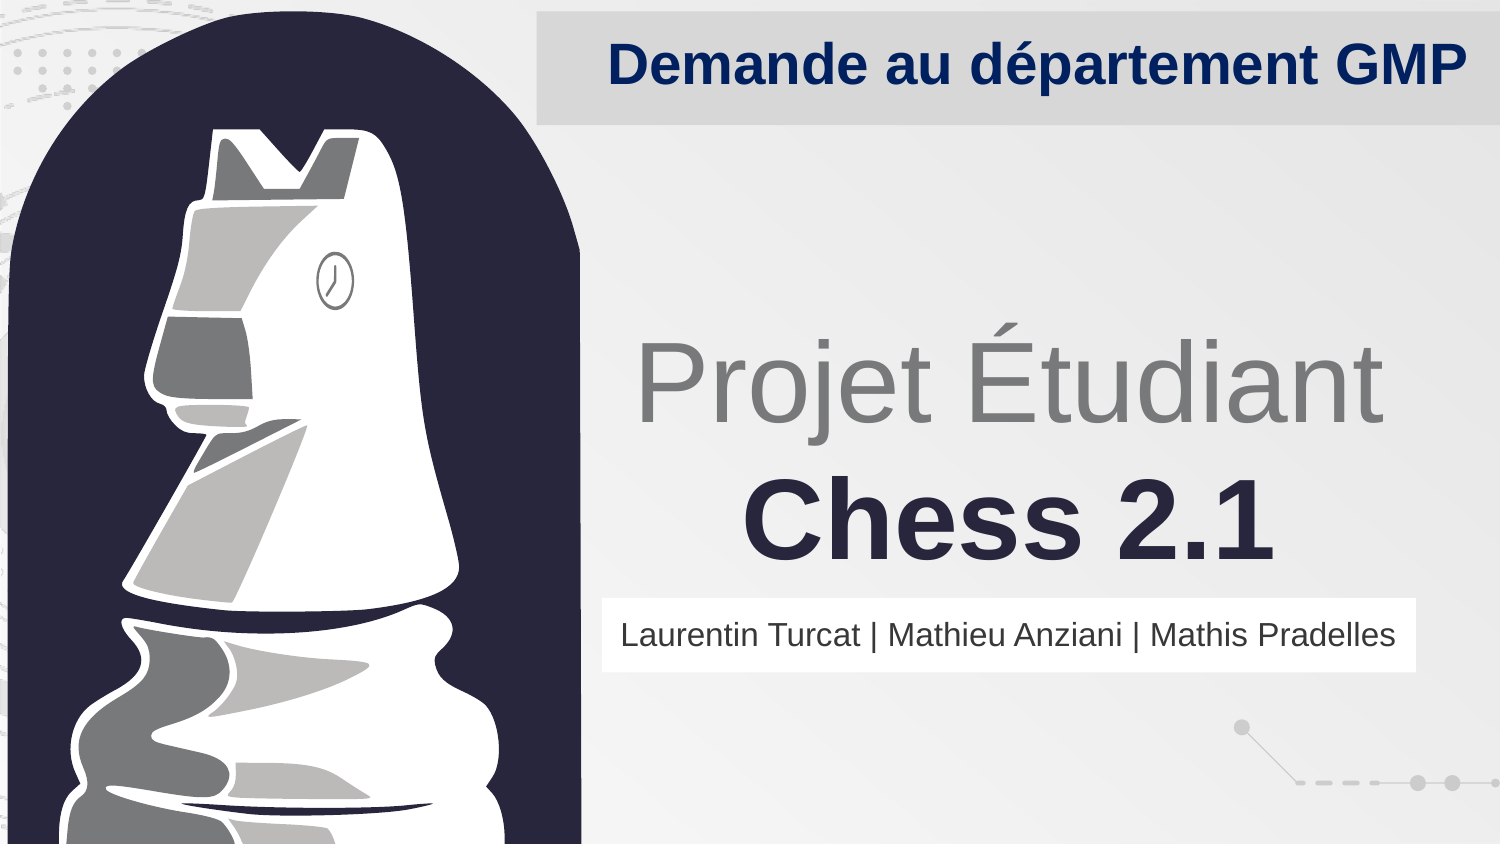

Demande au département GMP

# Projet Étudiant Chess 2.1
Laurentin Turcat | Mathieu Anziani | Mathis Pradelles